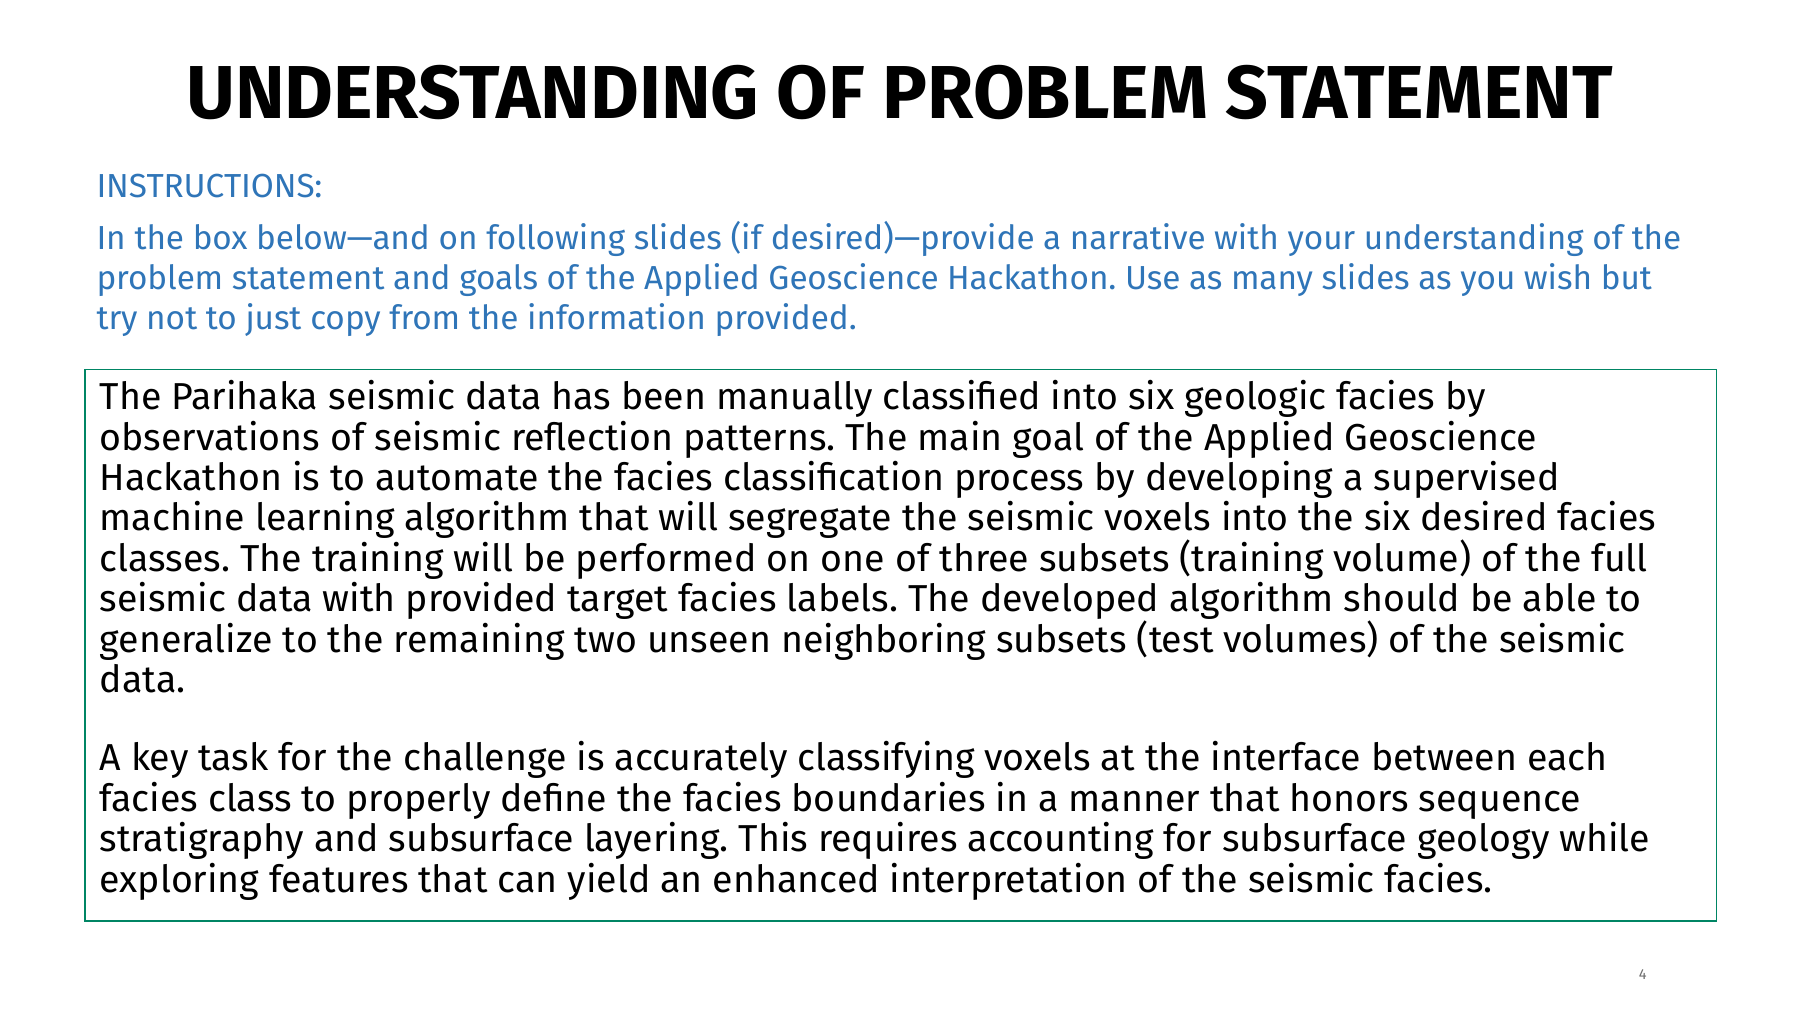

# understanding of Problem Statement
INSTRUCTIONS:
In the box below—and on following slides (if desired)—provide a narrative with your understanding of the problem statement and goals of the Applied Geoscience Hackathon. Use as many slides as you wish but try not to just copy from the information provided.

The Parihaka seismic data has been manually classified into six geologic facies by observations of seismic reflection patterns. The main goal of the Applied Geoscience Hackathon is to automate the facies classification process by developing a supervised machine learning algorithm that will segregate the seismic voxels into the six desired facies classes. The training will be performed on one of three subsets (training volume) of the full seismic data with provided target facies labels. The developed algorithm should be able to generalize to the remaining two unseen neighboring subsets (test volumes) of the seismic data.
A key task for the challenge is accurately classifying voxels at the interface between each facies class to properly define the facies boundaries in a manner that honors sequence stratigraphy and subsurface layering. This requires accounting for subsurface geology while exploring features that can yield an enhanced interpretation of the seismic facies.